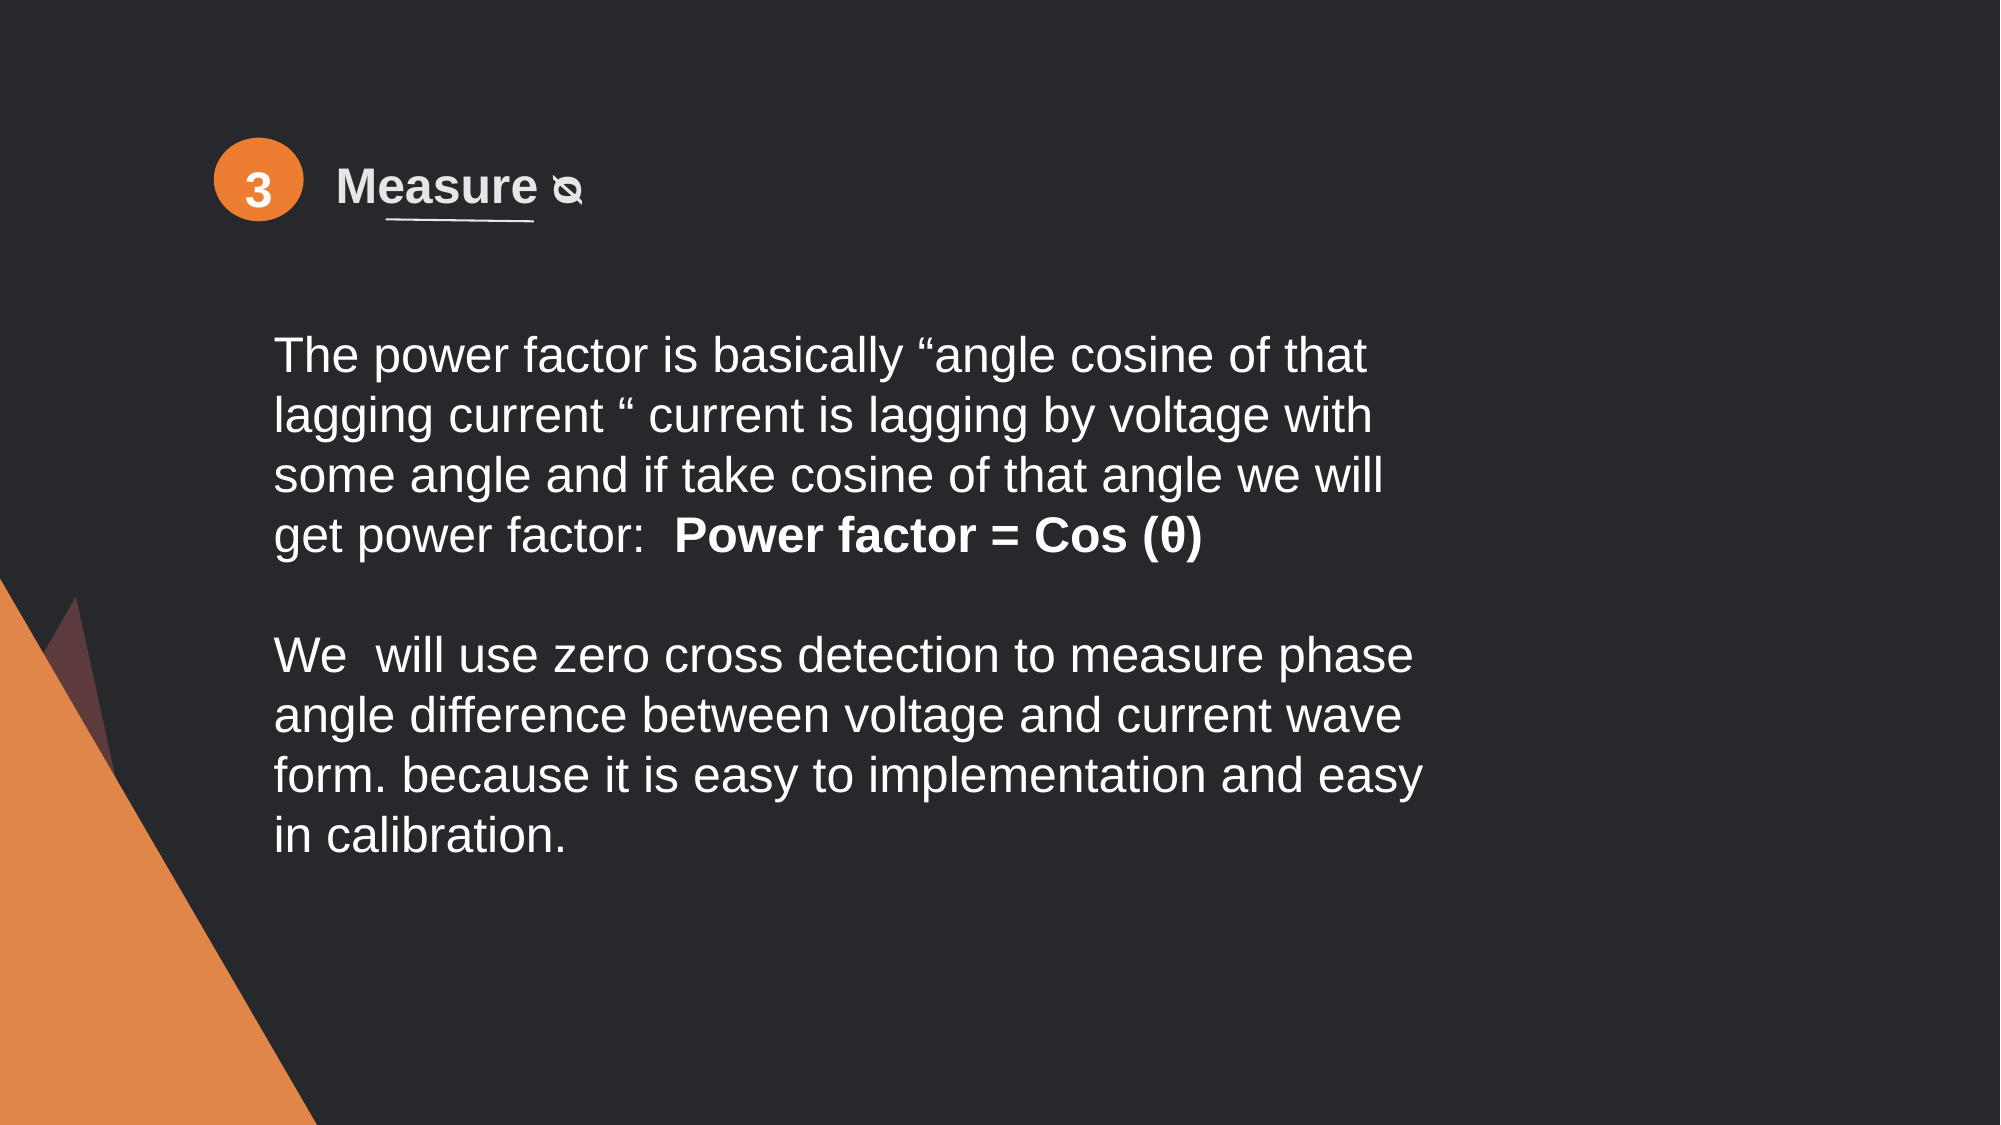

3
Measure ᴓ
The power factor is basically “angle cosine of that lagging current “ current is lagging by voltage with some angle and if take cosine of that angle we will get power factor:  Power factor = Cos (θ)

We  will use zero cross detection to measure phase angle difference between voltage and current wave form. because it is easy to implementation and easy in calibration.